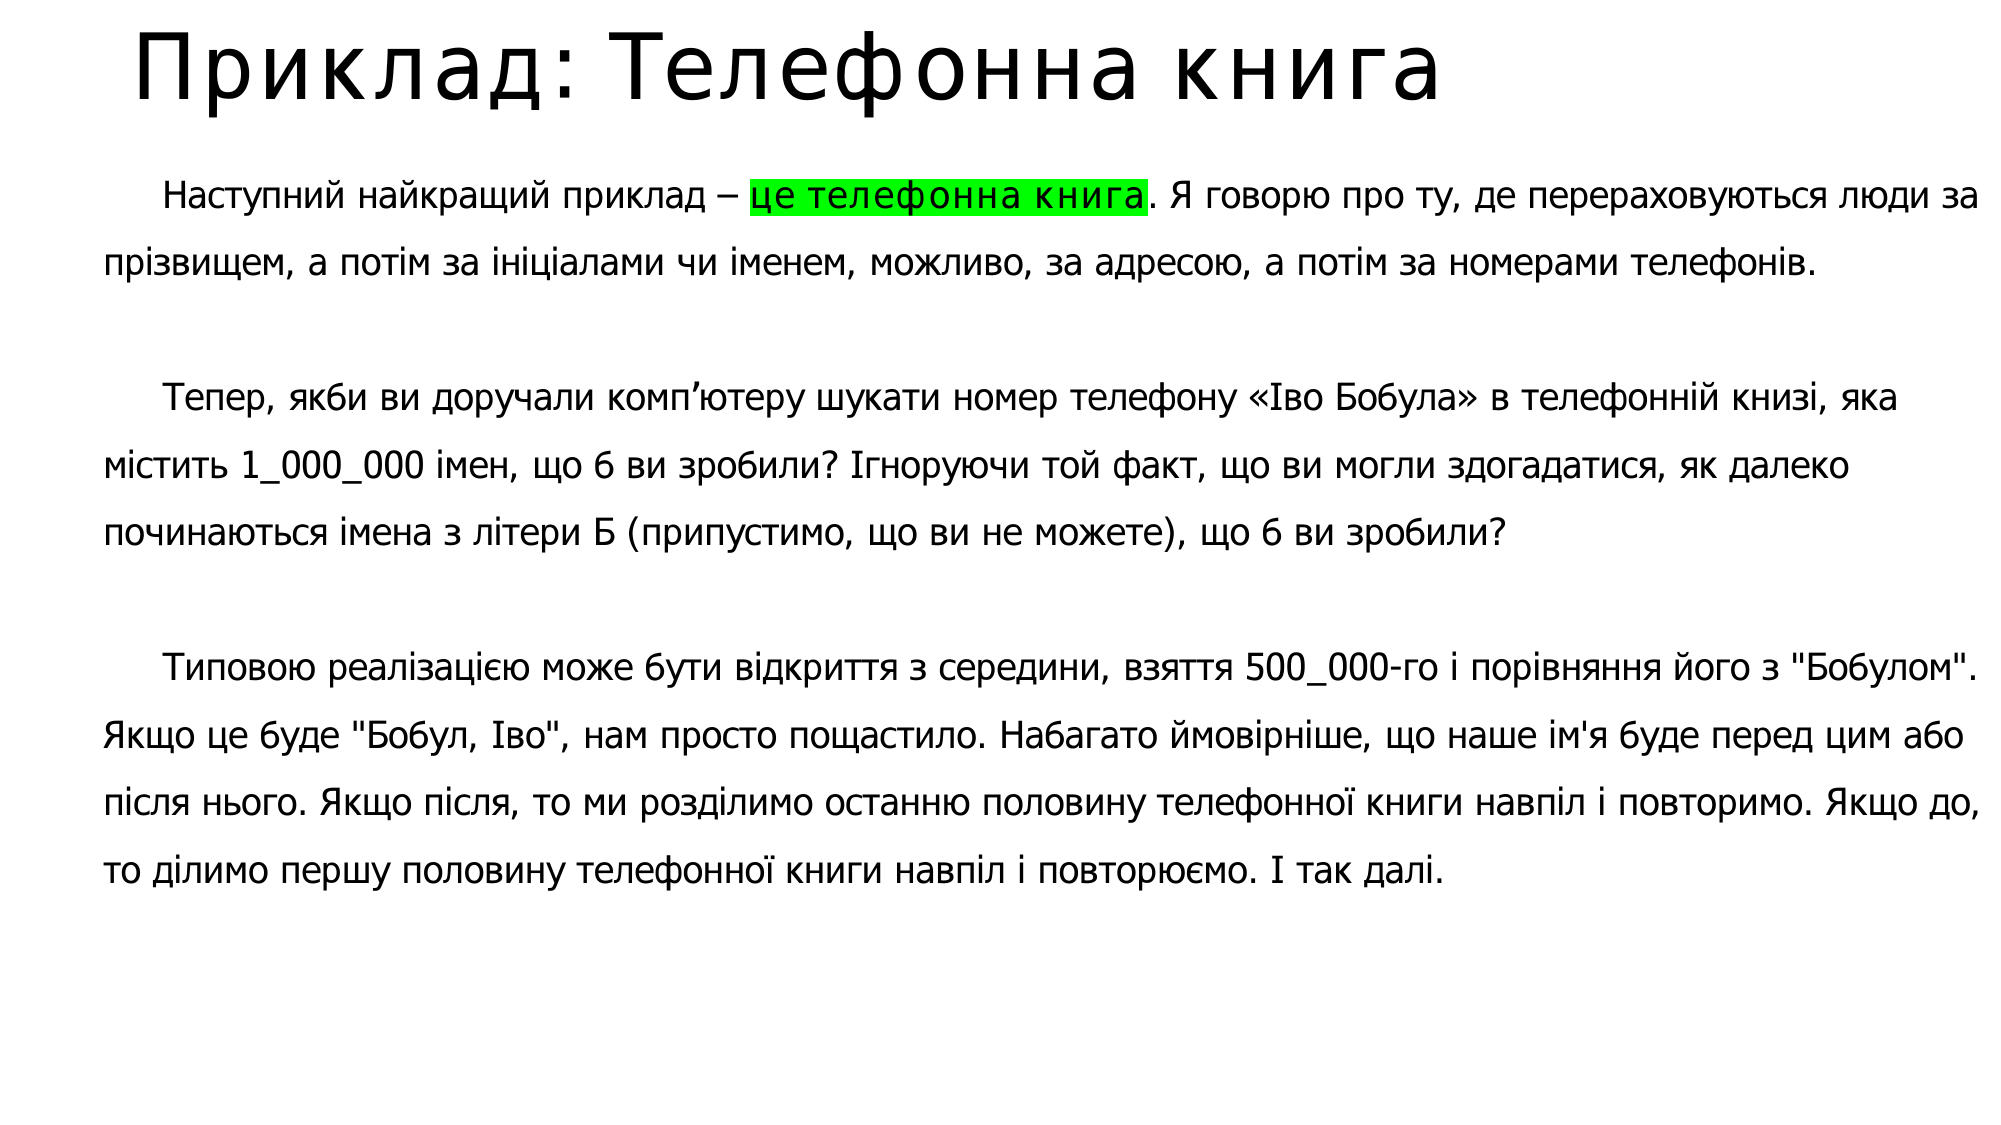

# Приклад: Телефонна книга
Наступний найкращий приклад – це телефонна книга. Я говорю про ту, де перераховуються люди за прізвищем, а потім за ініціалами чи іменем, можливо, за адресою, а потім за номерами телефонів.

Тепер, якби ви доручали комп’ютеру шукати номер телефону «Іво Бобула» в телефонній книзі, яка містить 1_000_000 імен, що б ви зробили? Ігноруючи той факт, що ви могли здогадатися, як далеко починаються імена з літери Б (припустимо, що ви не можете), що б ви зробили?

Типовою реалізацією може бути відкриття з середини, взяття 500_000-го і порівняння його з "Бобулом". Якщо це буде "Бобул, Іво", нам просто пощастило. Набагато ймовірніше, що наше ім'я буде перед цим або після нього. Якщо після, то ми розділимо останню половину телефонної книги навпіл і повторимо. Якщо до, то ділимо першу половину телефонної книги навпіл і повторюємо. І так далі.